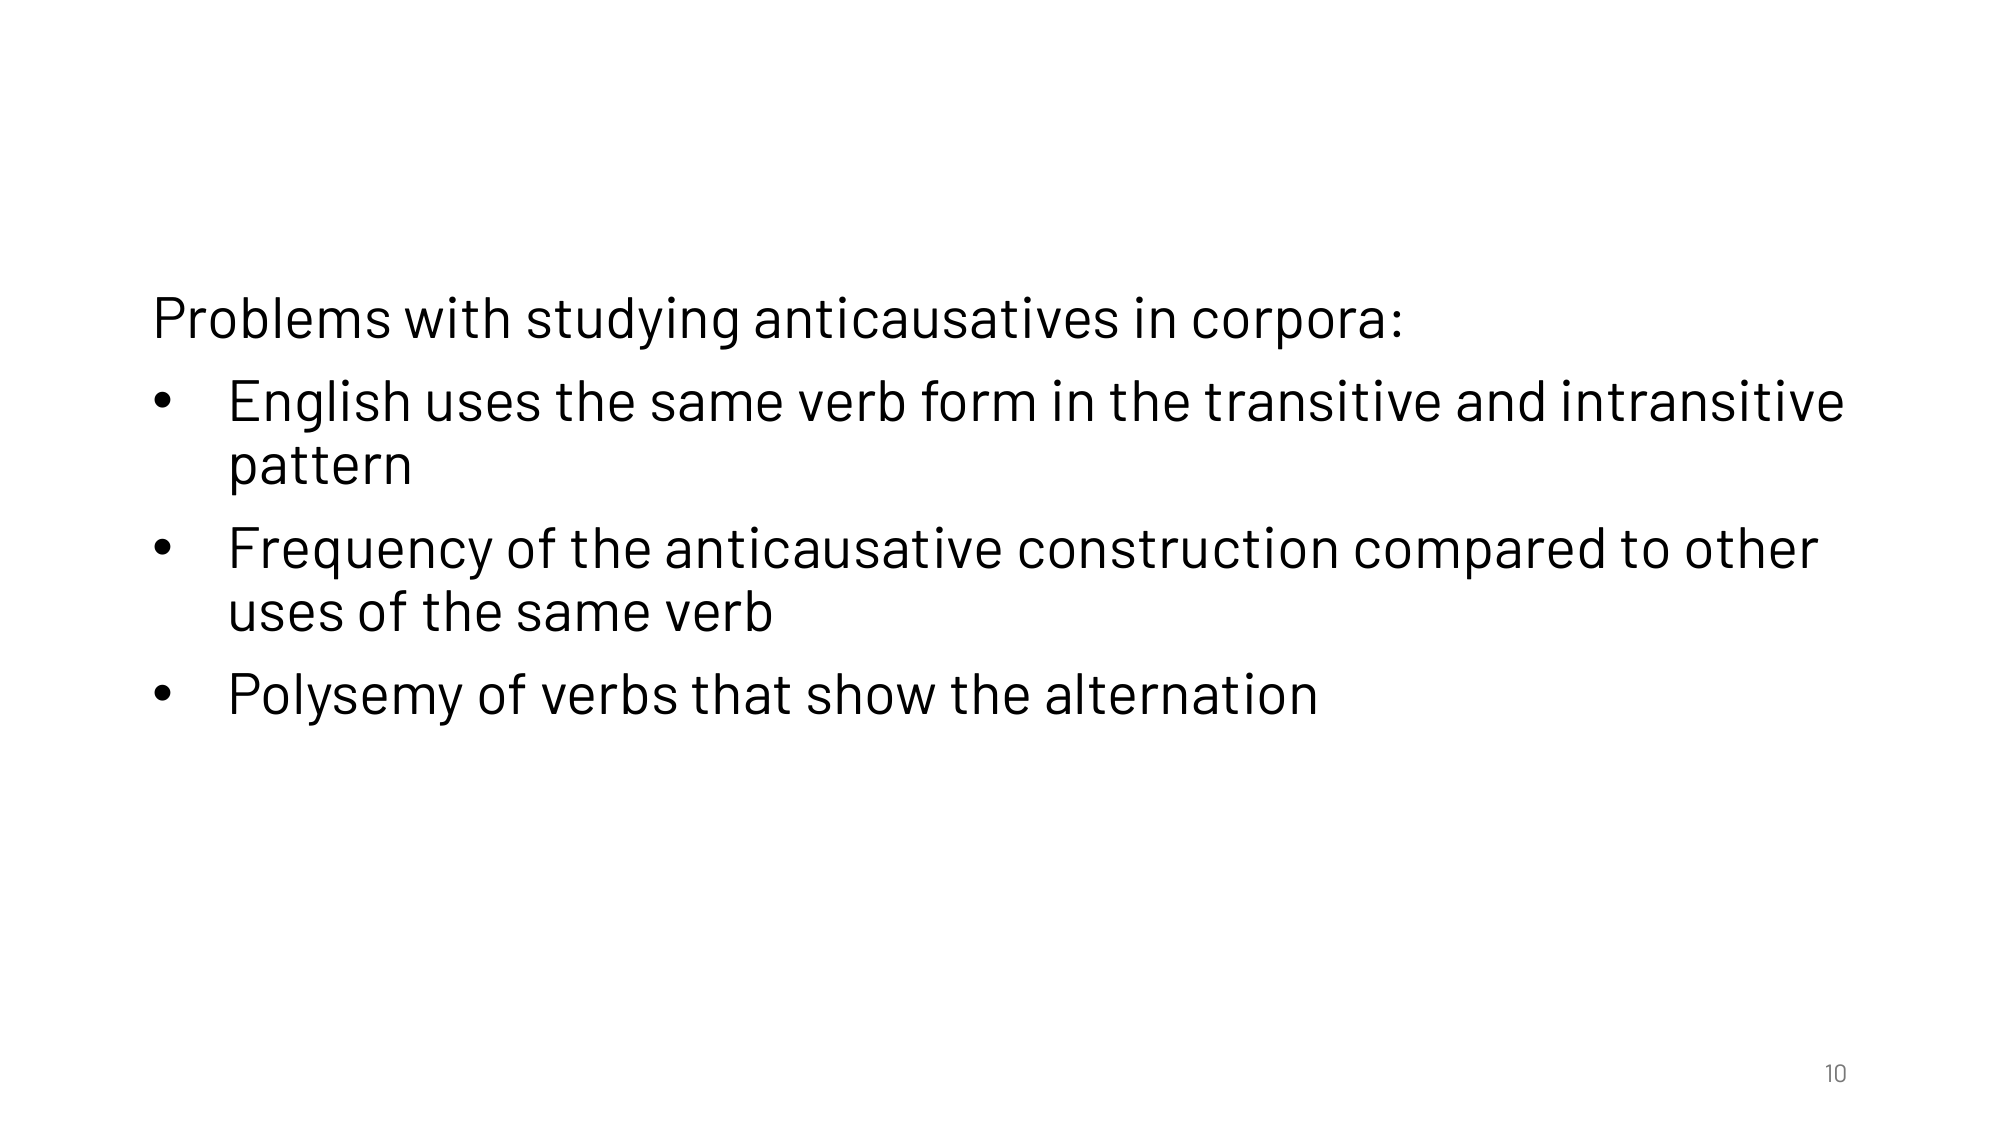

Problems with studying anticausatives in corpora:
English uses the same verb form in the transitive and intransitive pattern
Frequency of the anticausative construction compared to other uses of the same verb
Polysemy of verbs that show the alternation

10